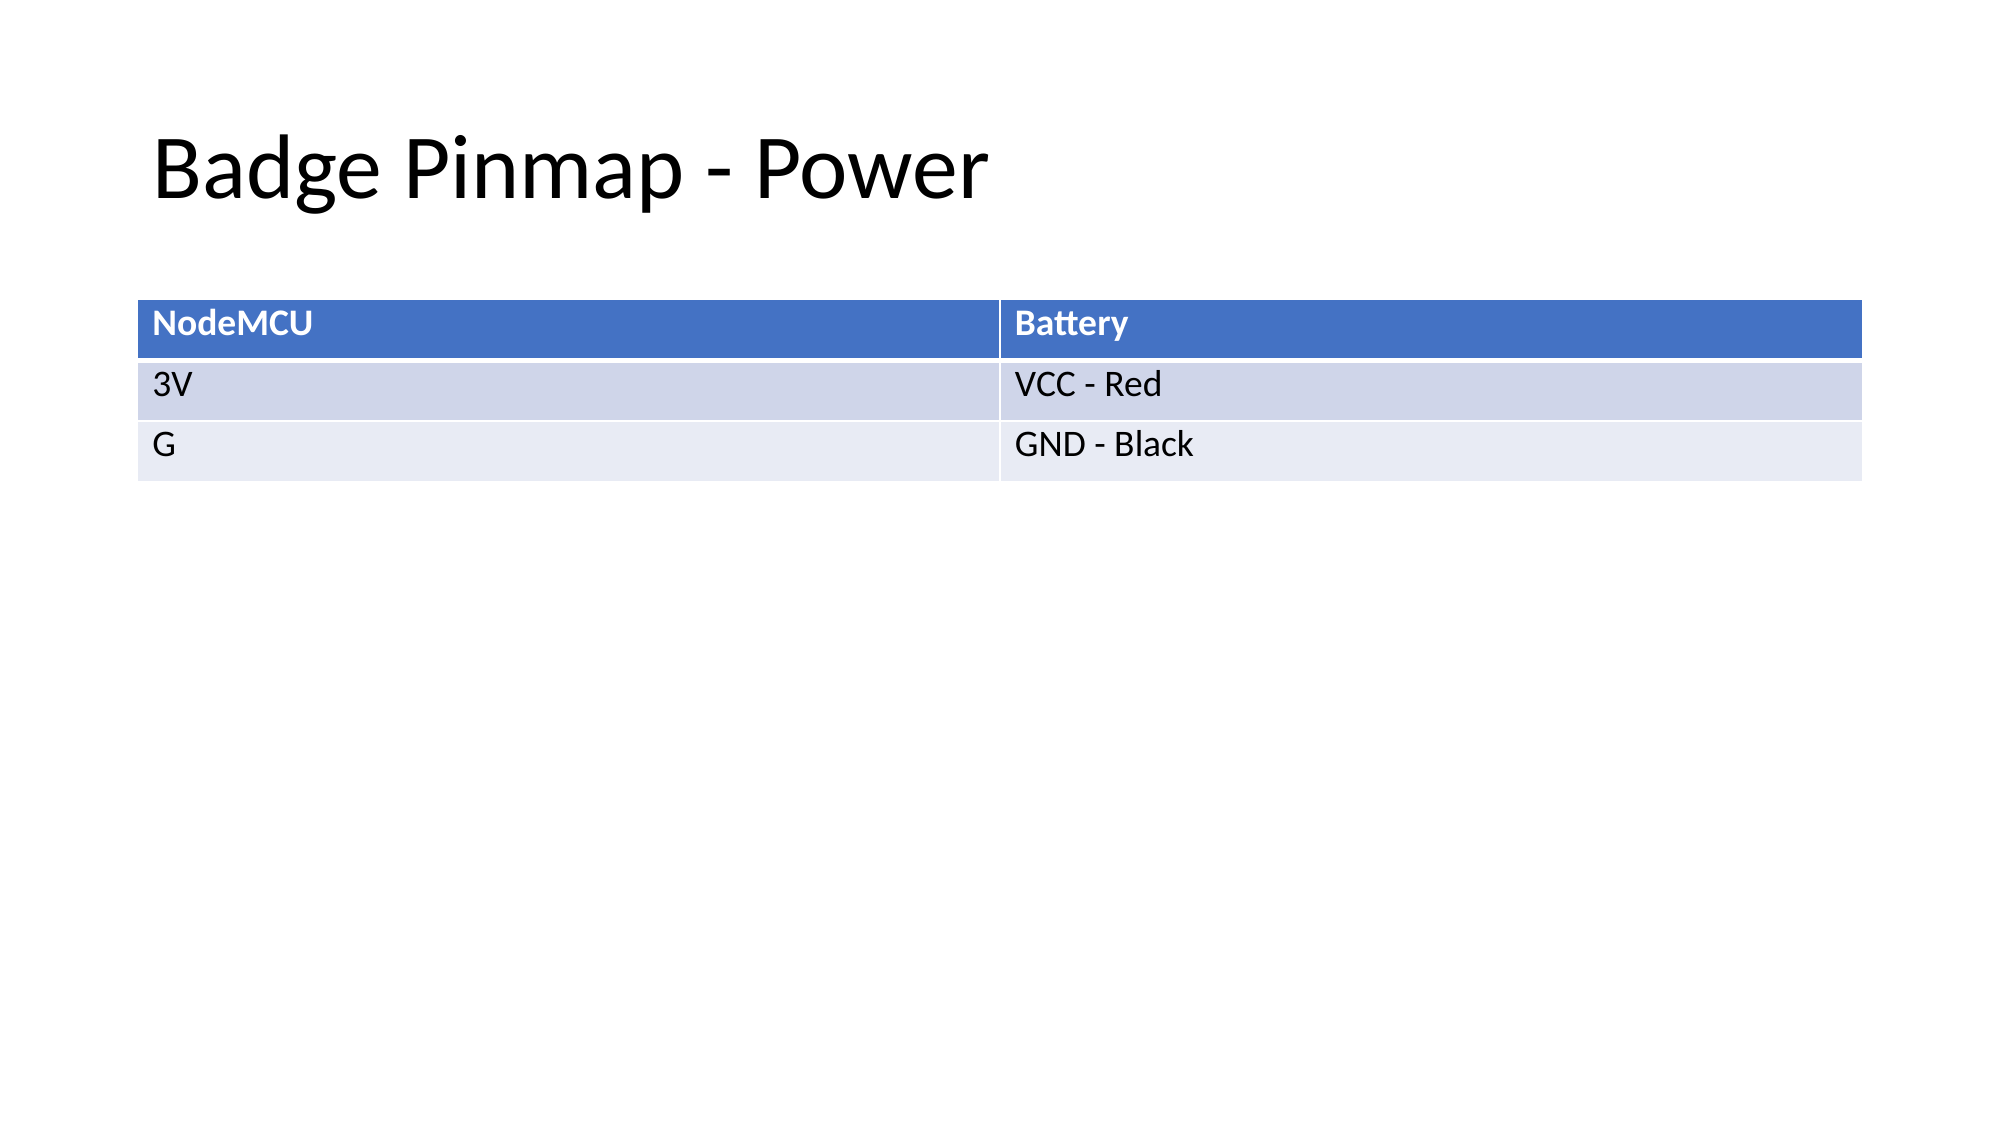

# Badge Pinmap - Power
| NodeMCU | Battery |
| --- | --- |
| 3V | VCC - Red |
| G | GND - Black |